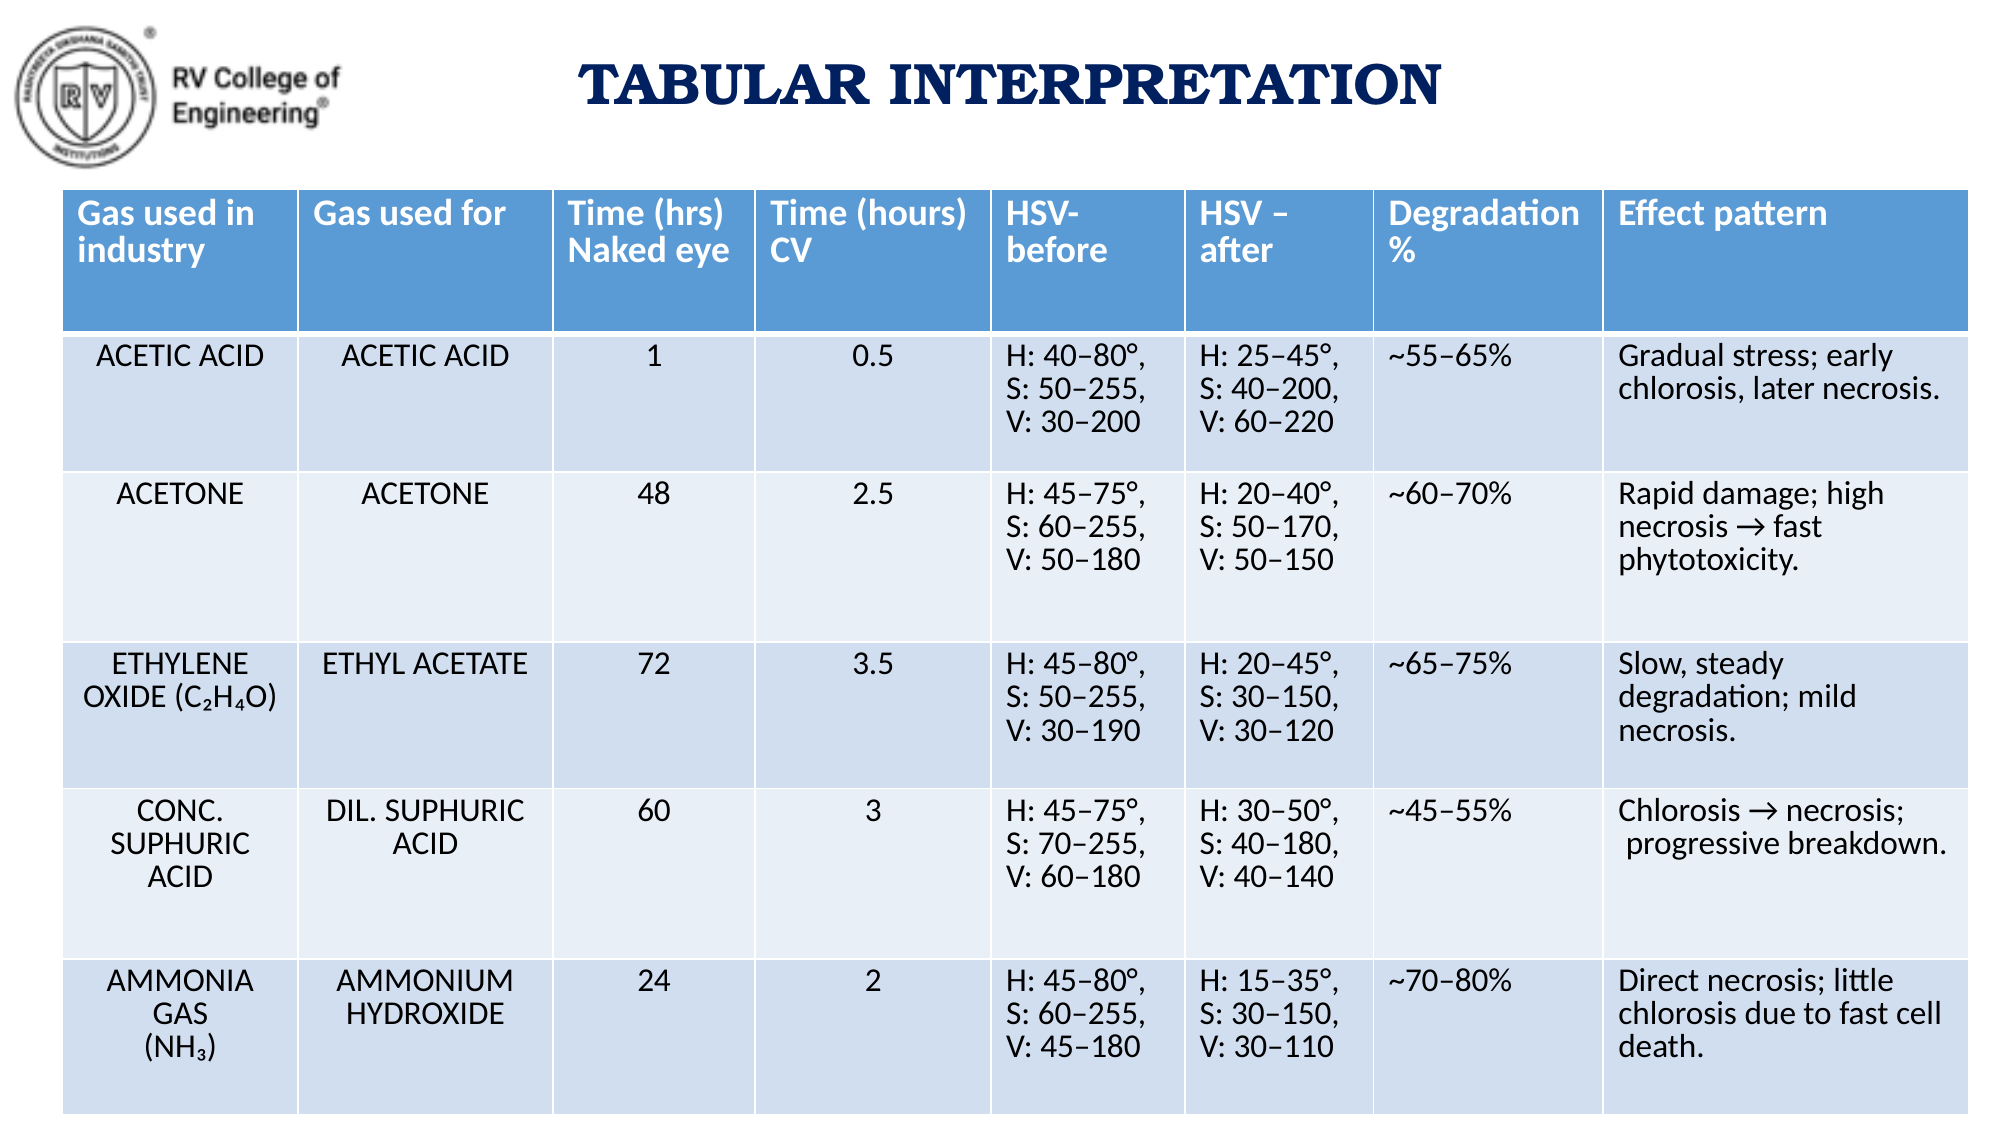

TABULAR INTERPRETATION​
​
| Gas used in industry | Gas used for | Time (hrs) Naked eye | Time (hours) CV | HSV-before | HSV –after | Degradation % | Effect pattern |
| --- | --- | --- | --- | --- | --- | --- | --- |
| ACETIC ACID | ACETIC ACID | 1 | 0.5 | H: 40–80°, S: 50–255, V: 30–200 | H: 25–45°, S: 40–200, V: 60–220 | ~55–65% | Gradual stress; early chlorosis, later necrosis. |
| ACETONE | ACETONE | 48 | 2.5 | H: 45–75°, S: 60–255, V: 50–180 | H: 20–40°, S: 50–170, V: 50–150 | ~60–70% | Rapid damage; high necrosis → fast phytotoxicity. |
| ETHYLENE OXIDE (C₂H₄O) | ETHYL ACETATE | 72 | 3.5 | H: 45–80°, S: 50–255, V: 30–190 | H: 20–45°, S: 30–150, V: 30–120 | ~65–75% | Slow, steady degradation; mild necrosis. |
| CONC. SUPHURIC ACID | DIL. SUPHURIC ACID | 60 | 3 | H: 45–75°, S: 70–255, V: 60–180 | H: 30–50°, S: 40–180, V: 40–140 | ~45–55% | Chlorosis → necrosis;  progressive breakdown. |
| AMMONIA GAS (NH₃) | AMMONIUM HYDROXIDE | 24 | 2 | H: 45–80°, S: 60–255, V: 45–180 | H: 15–35°, S: 30–150, V: 30–110 | ~70–80% | Direct necrosis; little chlorosis due to fast cell death. |
25